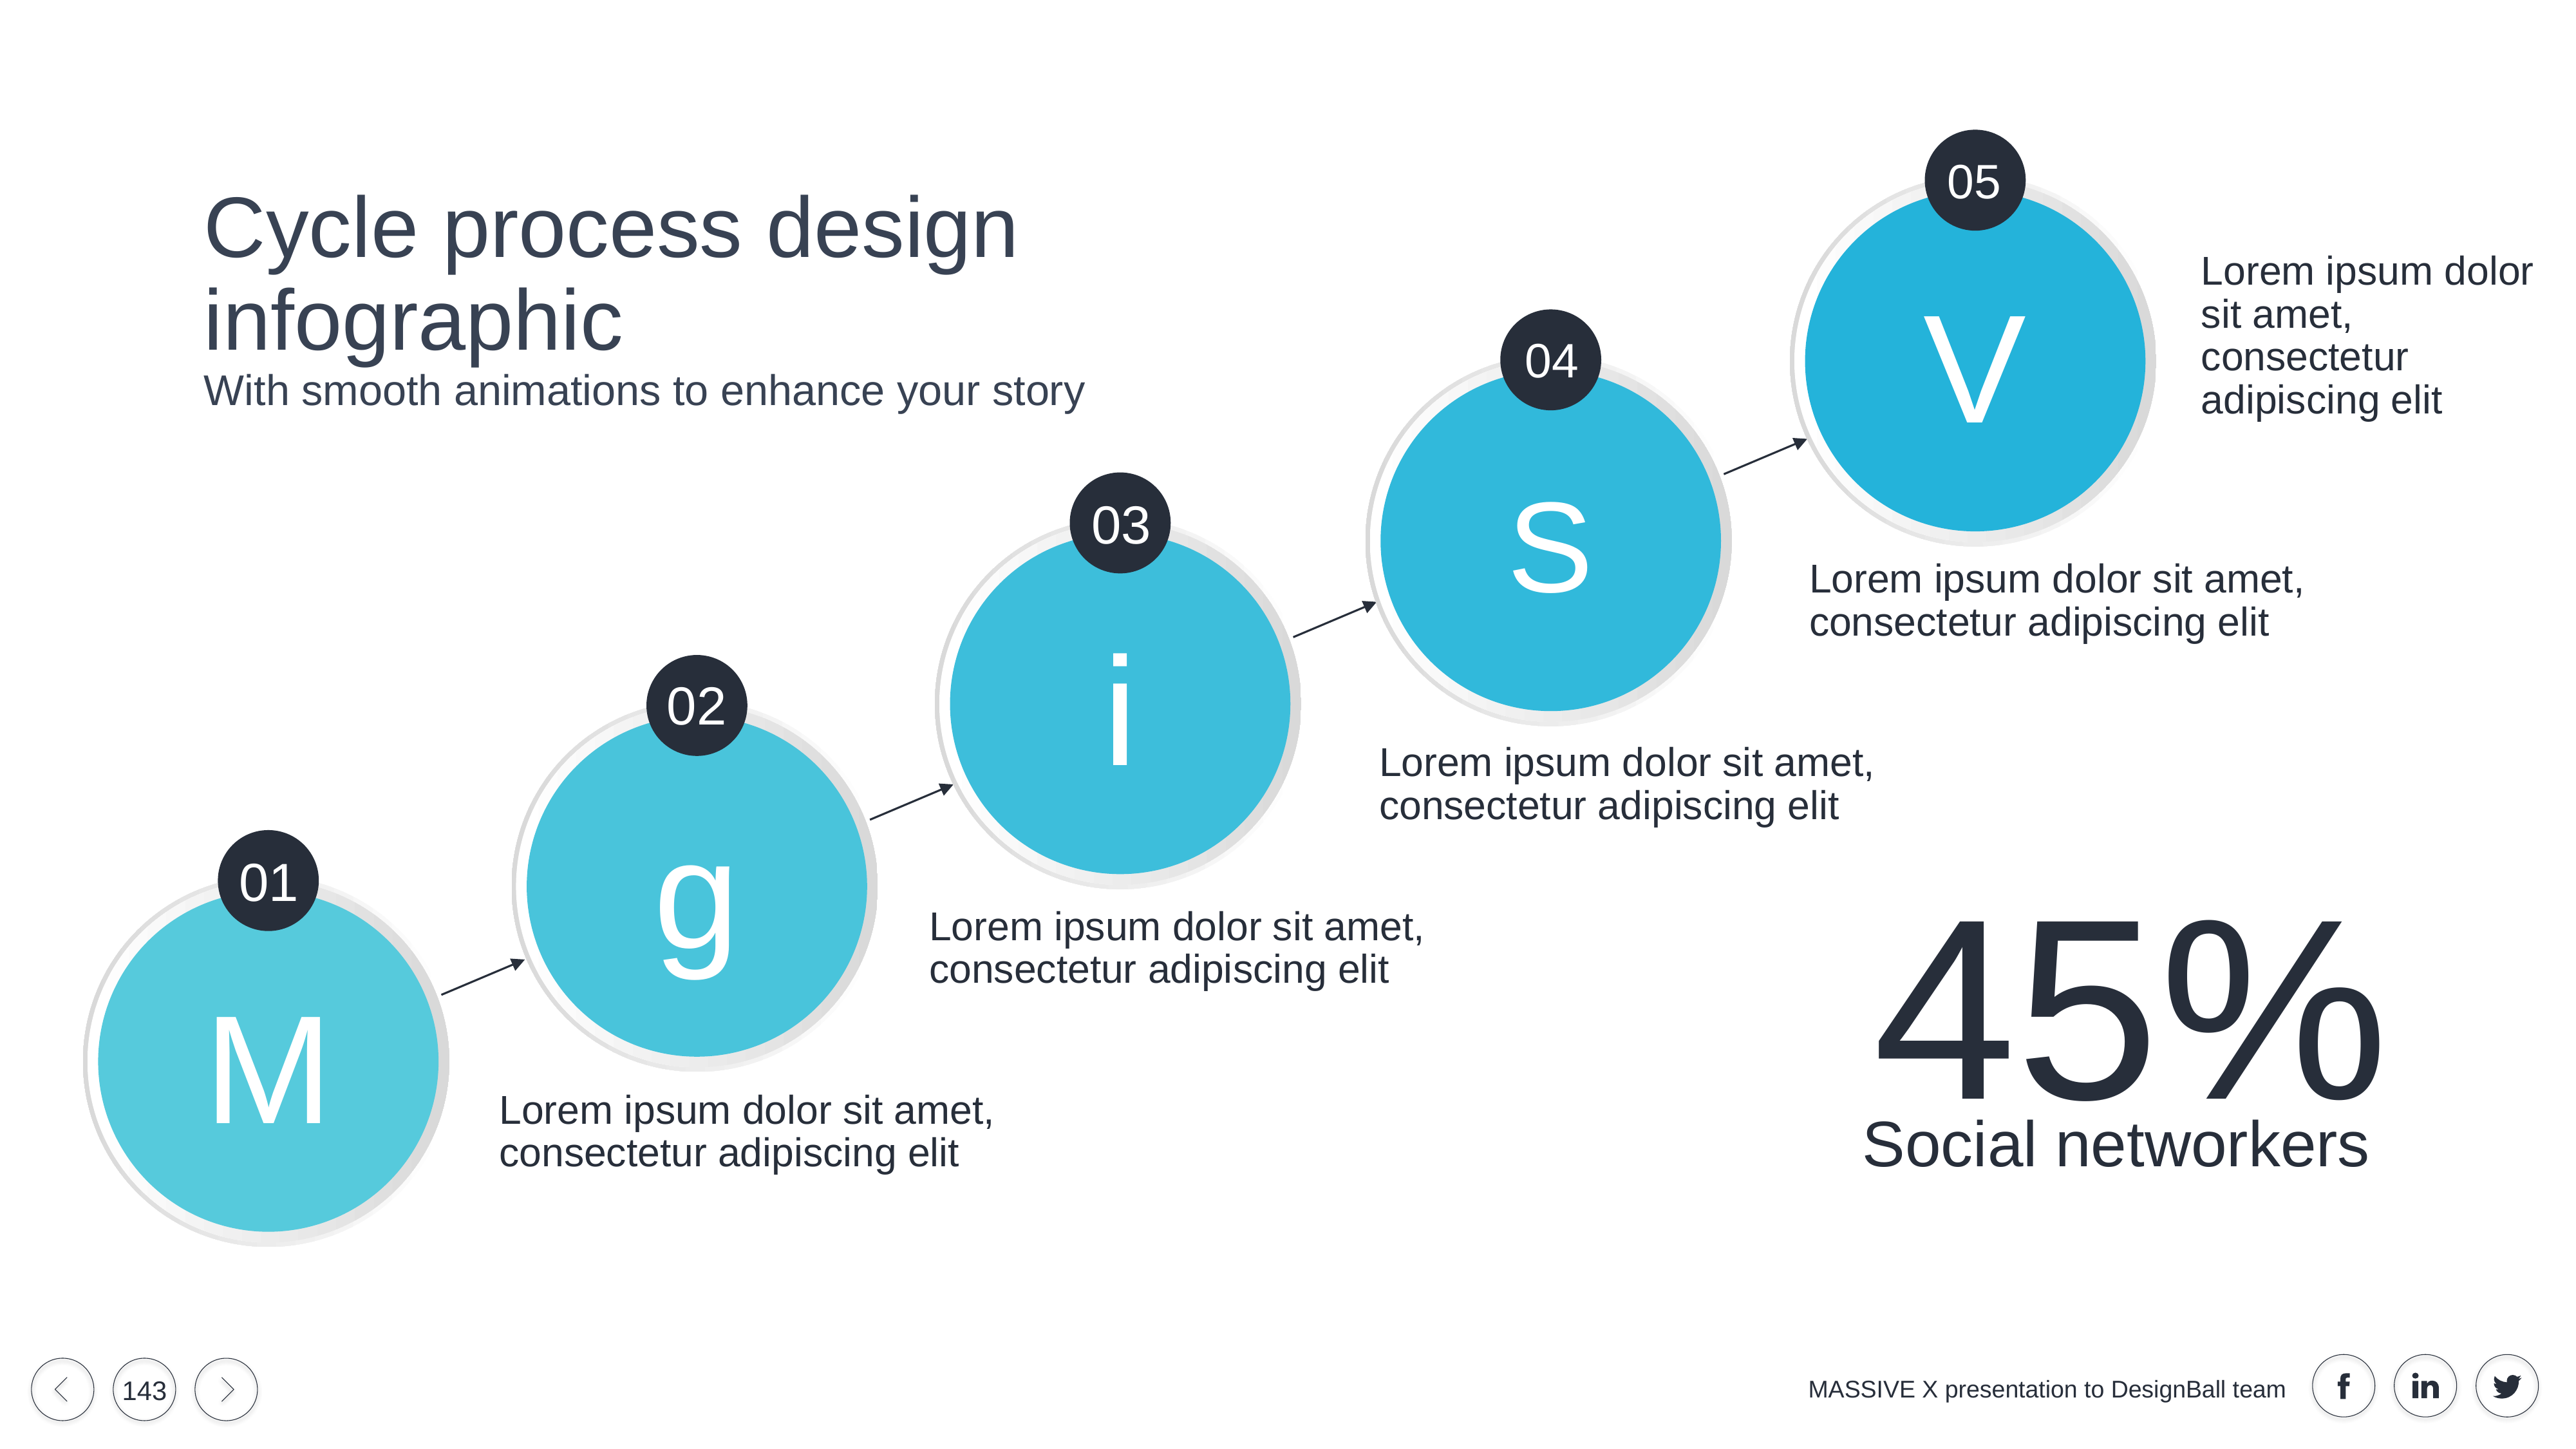

05

V
Cycle process design infographic
With smooth animations to enhance your story

Lorem ipsum dolor sit amet, consectetur adipiscing elit

04

S

03

i
Lorem ipsum dolor sit amet, consectetur adipiscing elit

02

g
Lorem ipsum dolor sit amet, consectetur adipiscing elit

01
45%

M
Lorem ipsum dolor sit amet, consectetur adipiscing elit
Lorem ipsum dolor sit amet, consectetur adipiscing elit
Social networkers